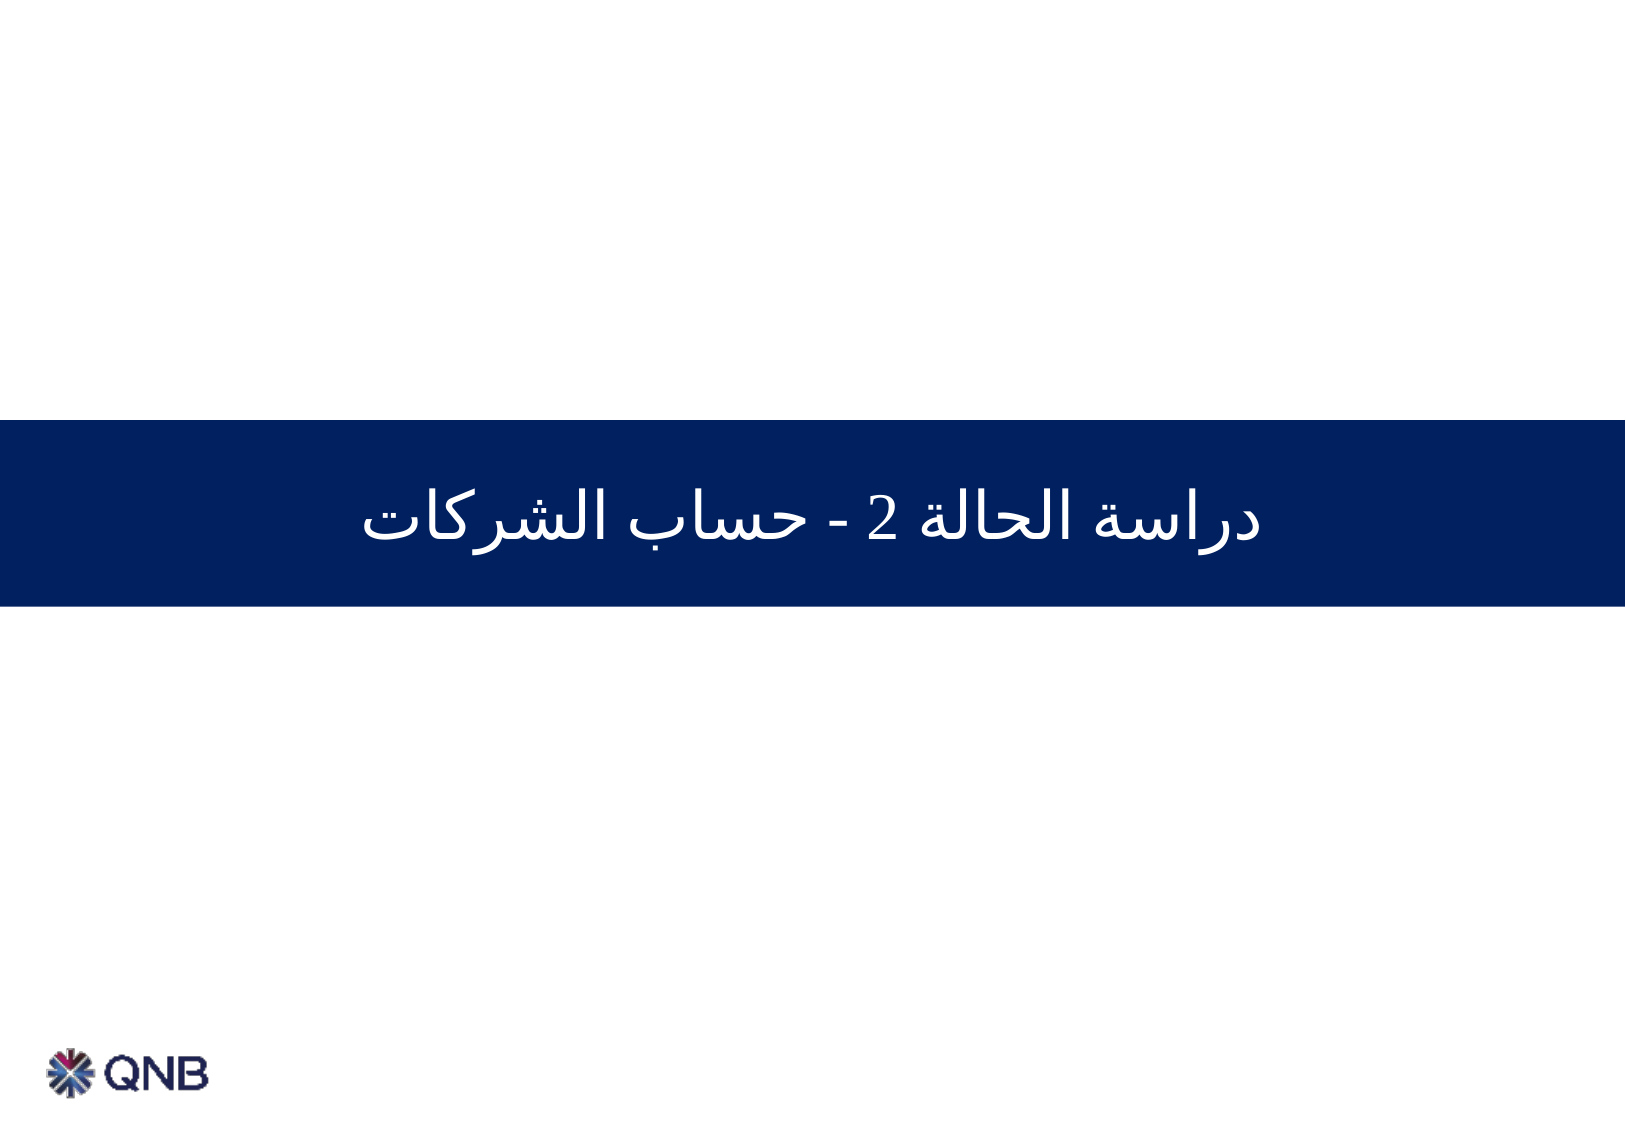

Client Feedback

Viz Notes

دراسة الحالة 2 - حساب الشركات